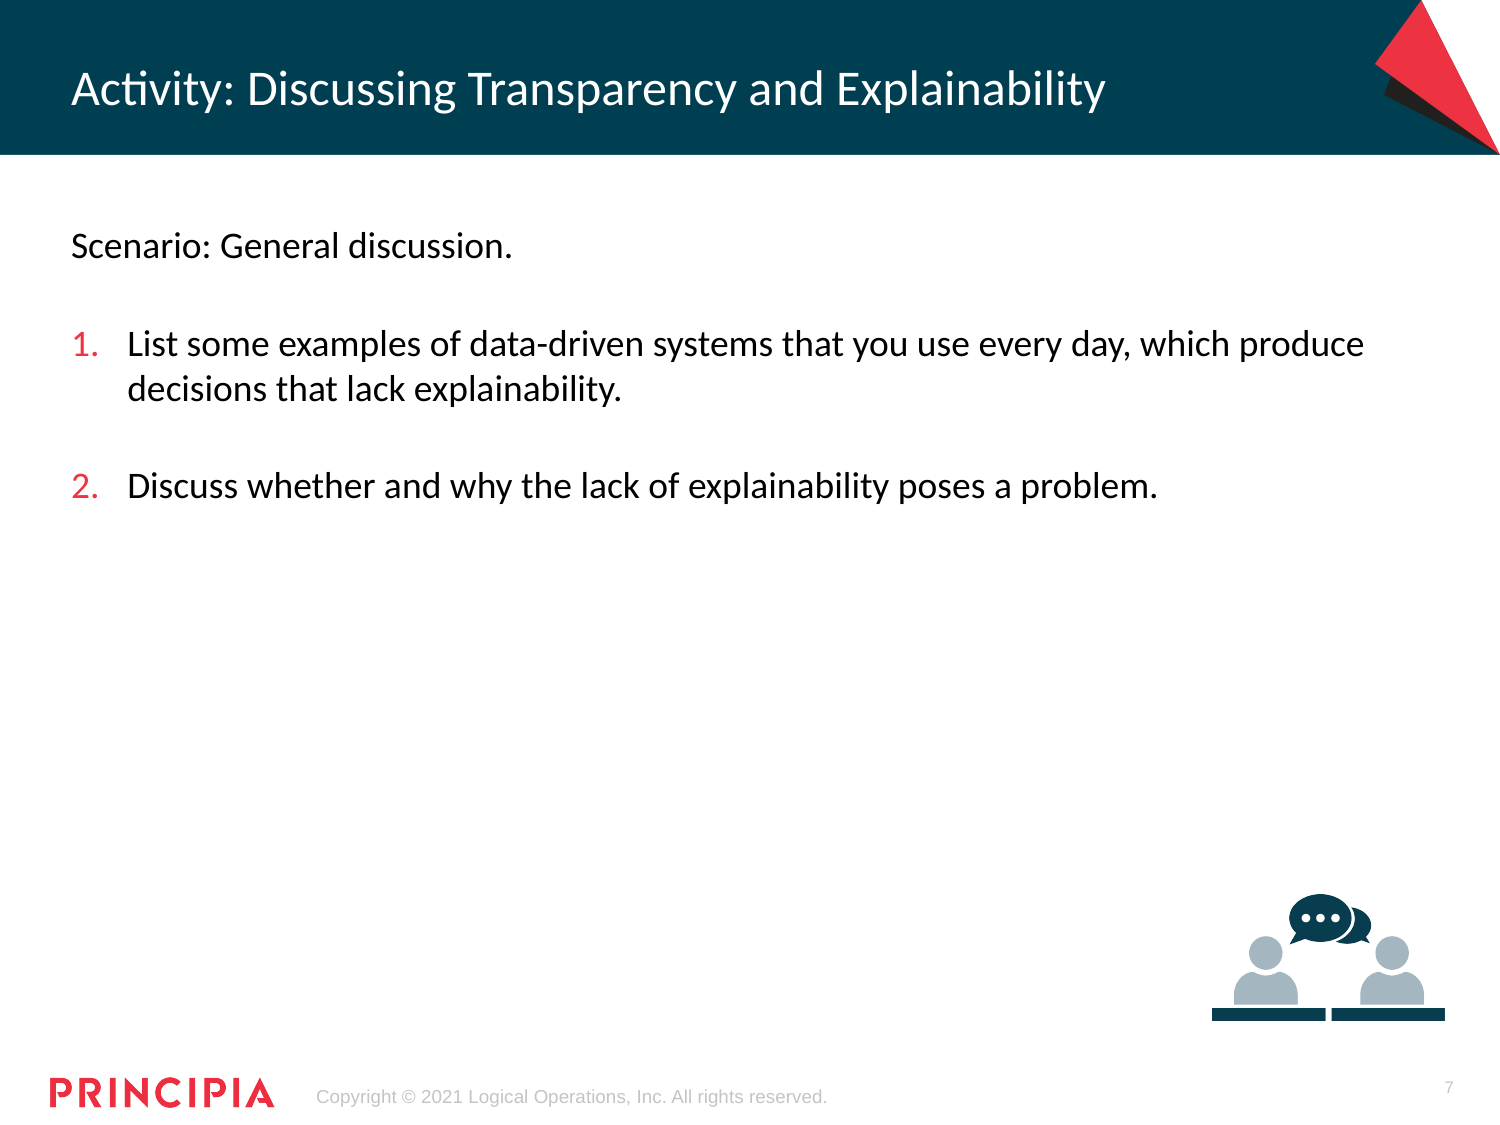

# Activity: Discussing Transparency and Explainability
Scenario: General discussion.
List some examples of data-driven systems that you use every day, which produce decisions that lack explainability.
Discuss whether and why the lack of explainability poses a problem.

7